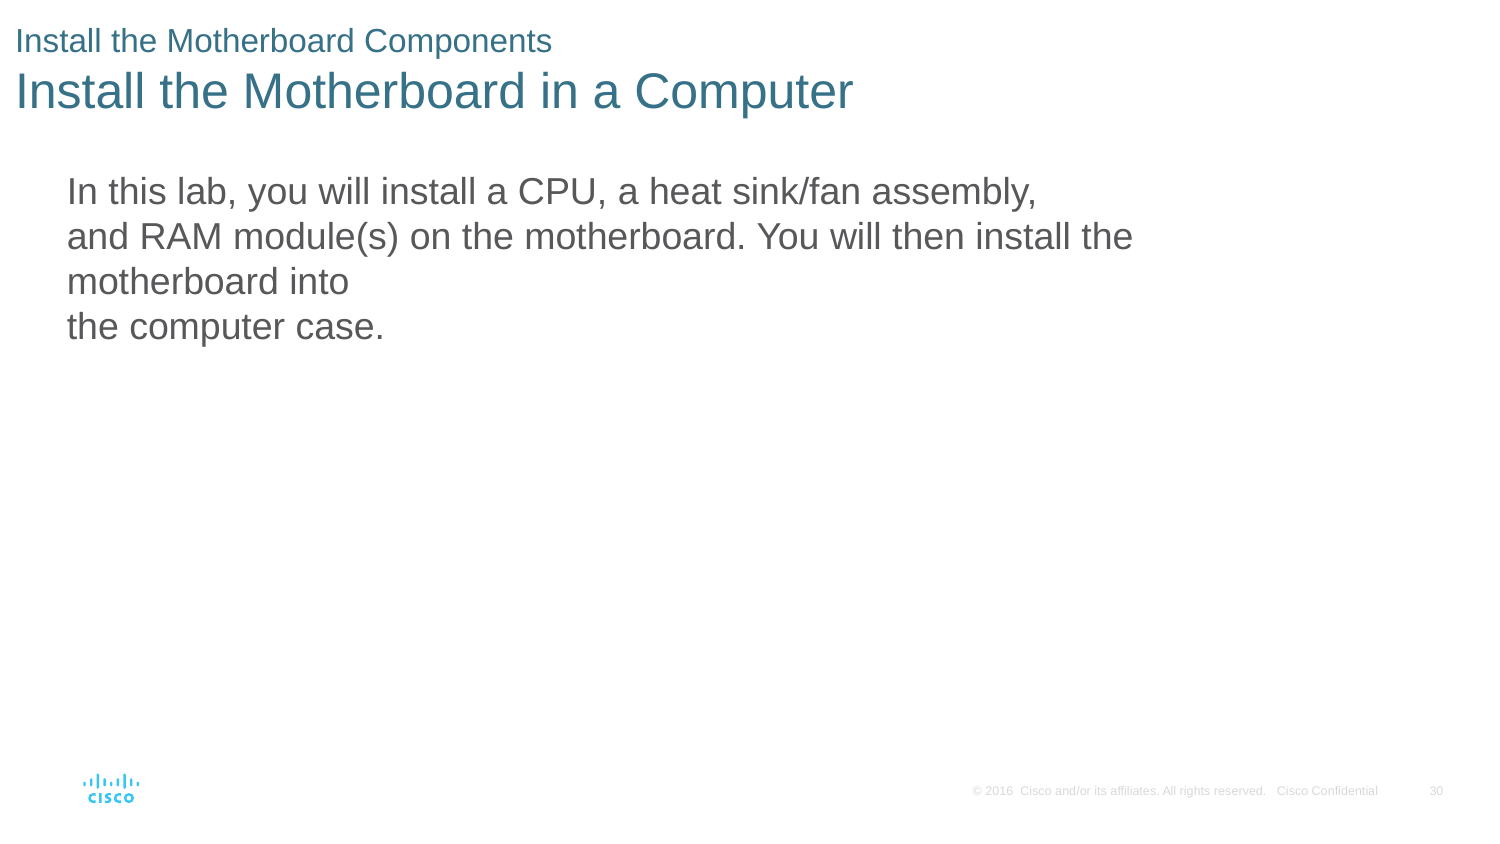

# Install the Motherboard Components Install the Motherboard in a Computer
In this lab, you will install a CPU, a heat sink/fan assembly,
and RAM module(s) on the motherboard. You will then install the motherboard into
the computer case.